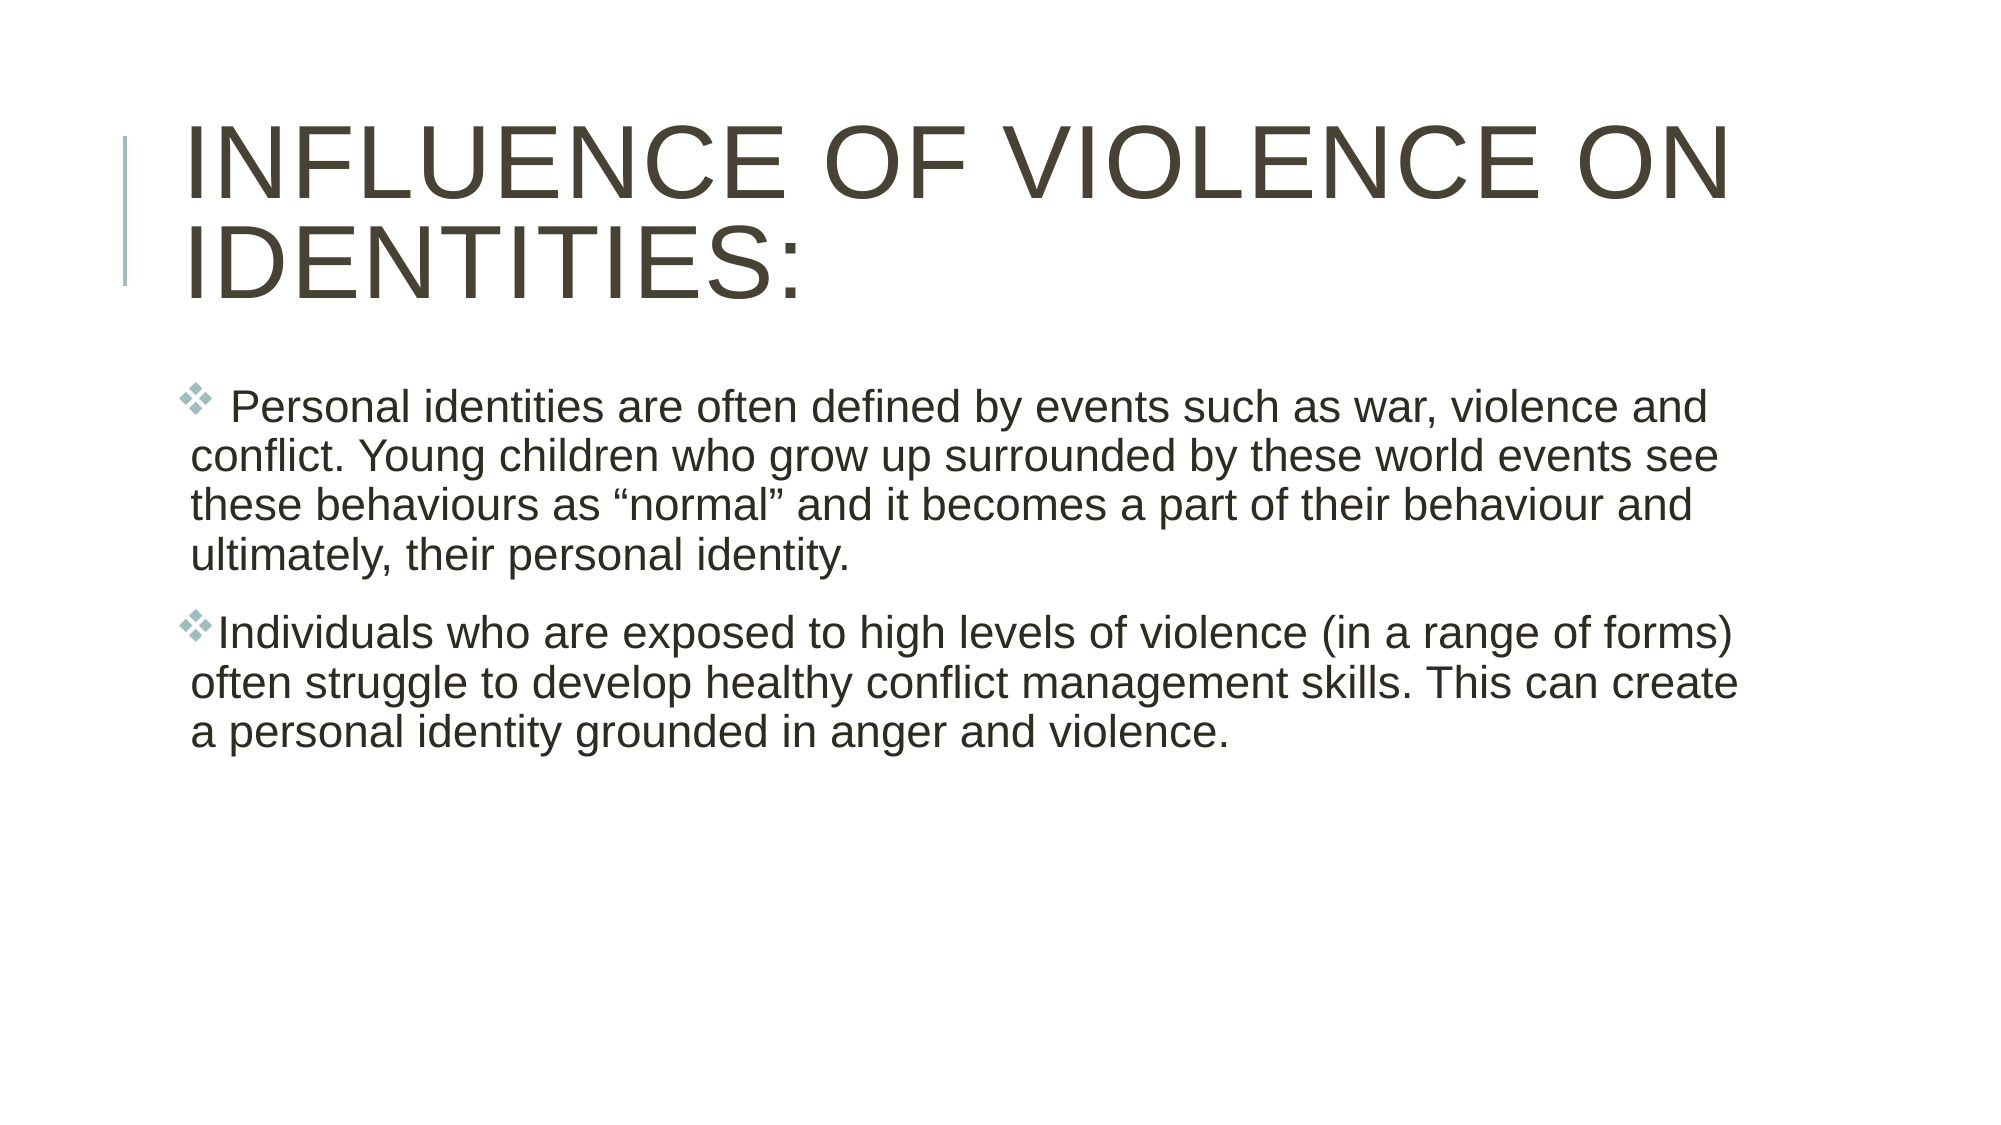

# INFLUENCE OF VIOLENCE ON IDENTITIES:
 Personal identities are often defined by events such as war, violence and conflict. Young children who grow up surrounded by these world events see these behaviours as “normal” and it becomes a part of their behaviour and ultimately, their personal identity.
Individuals who are exposed to high levels of violence (in a range of forms) often struggle to develop healthy conflict management skills. This can create a personal identity grounded in anger and violence.